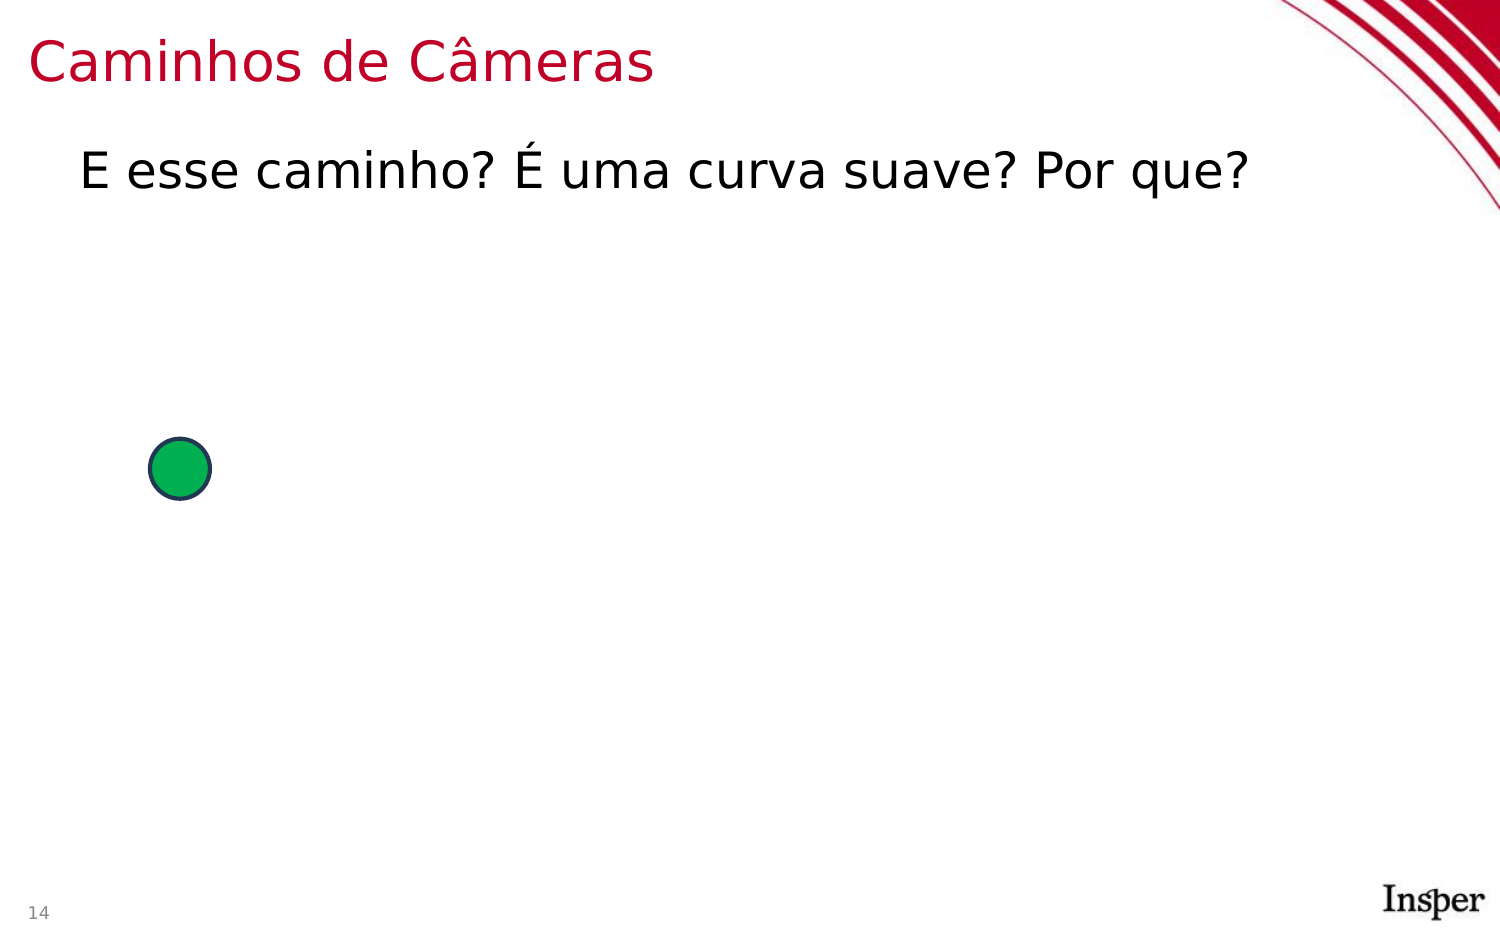

# Caminhos de Câmeras
E esse caminho? É uma curva suave? Por que?

14